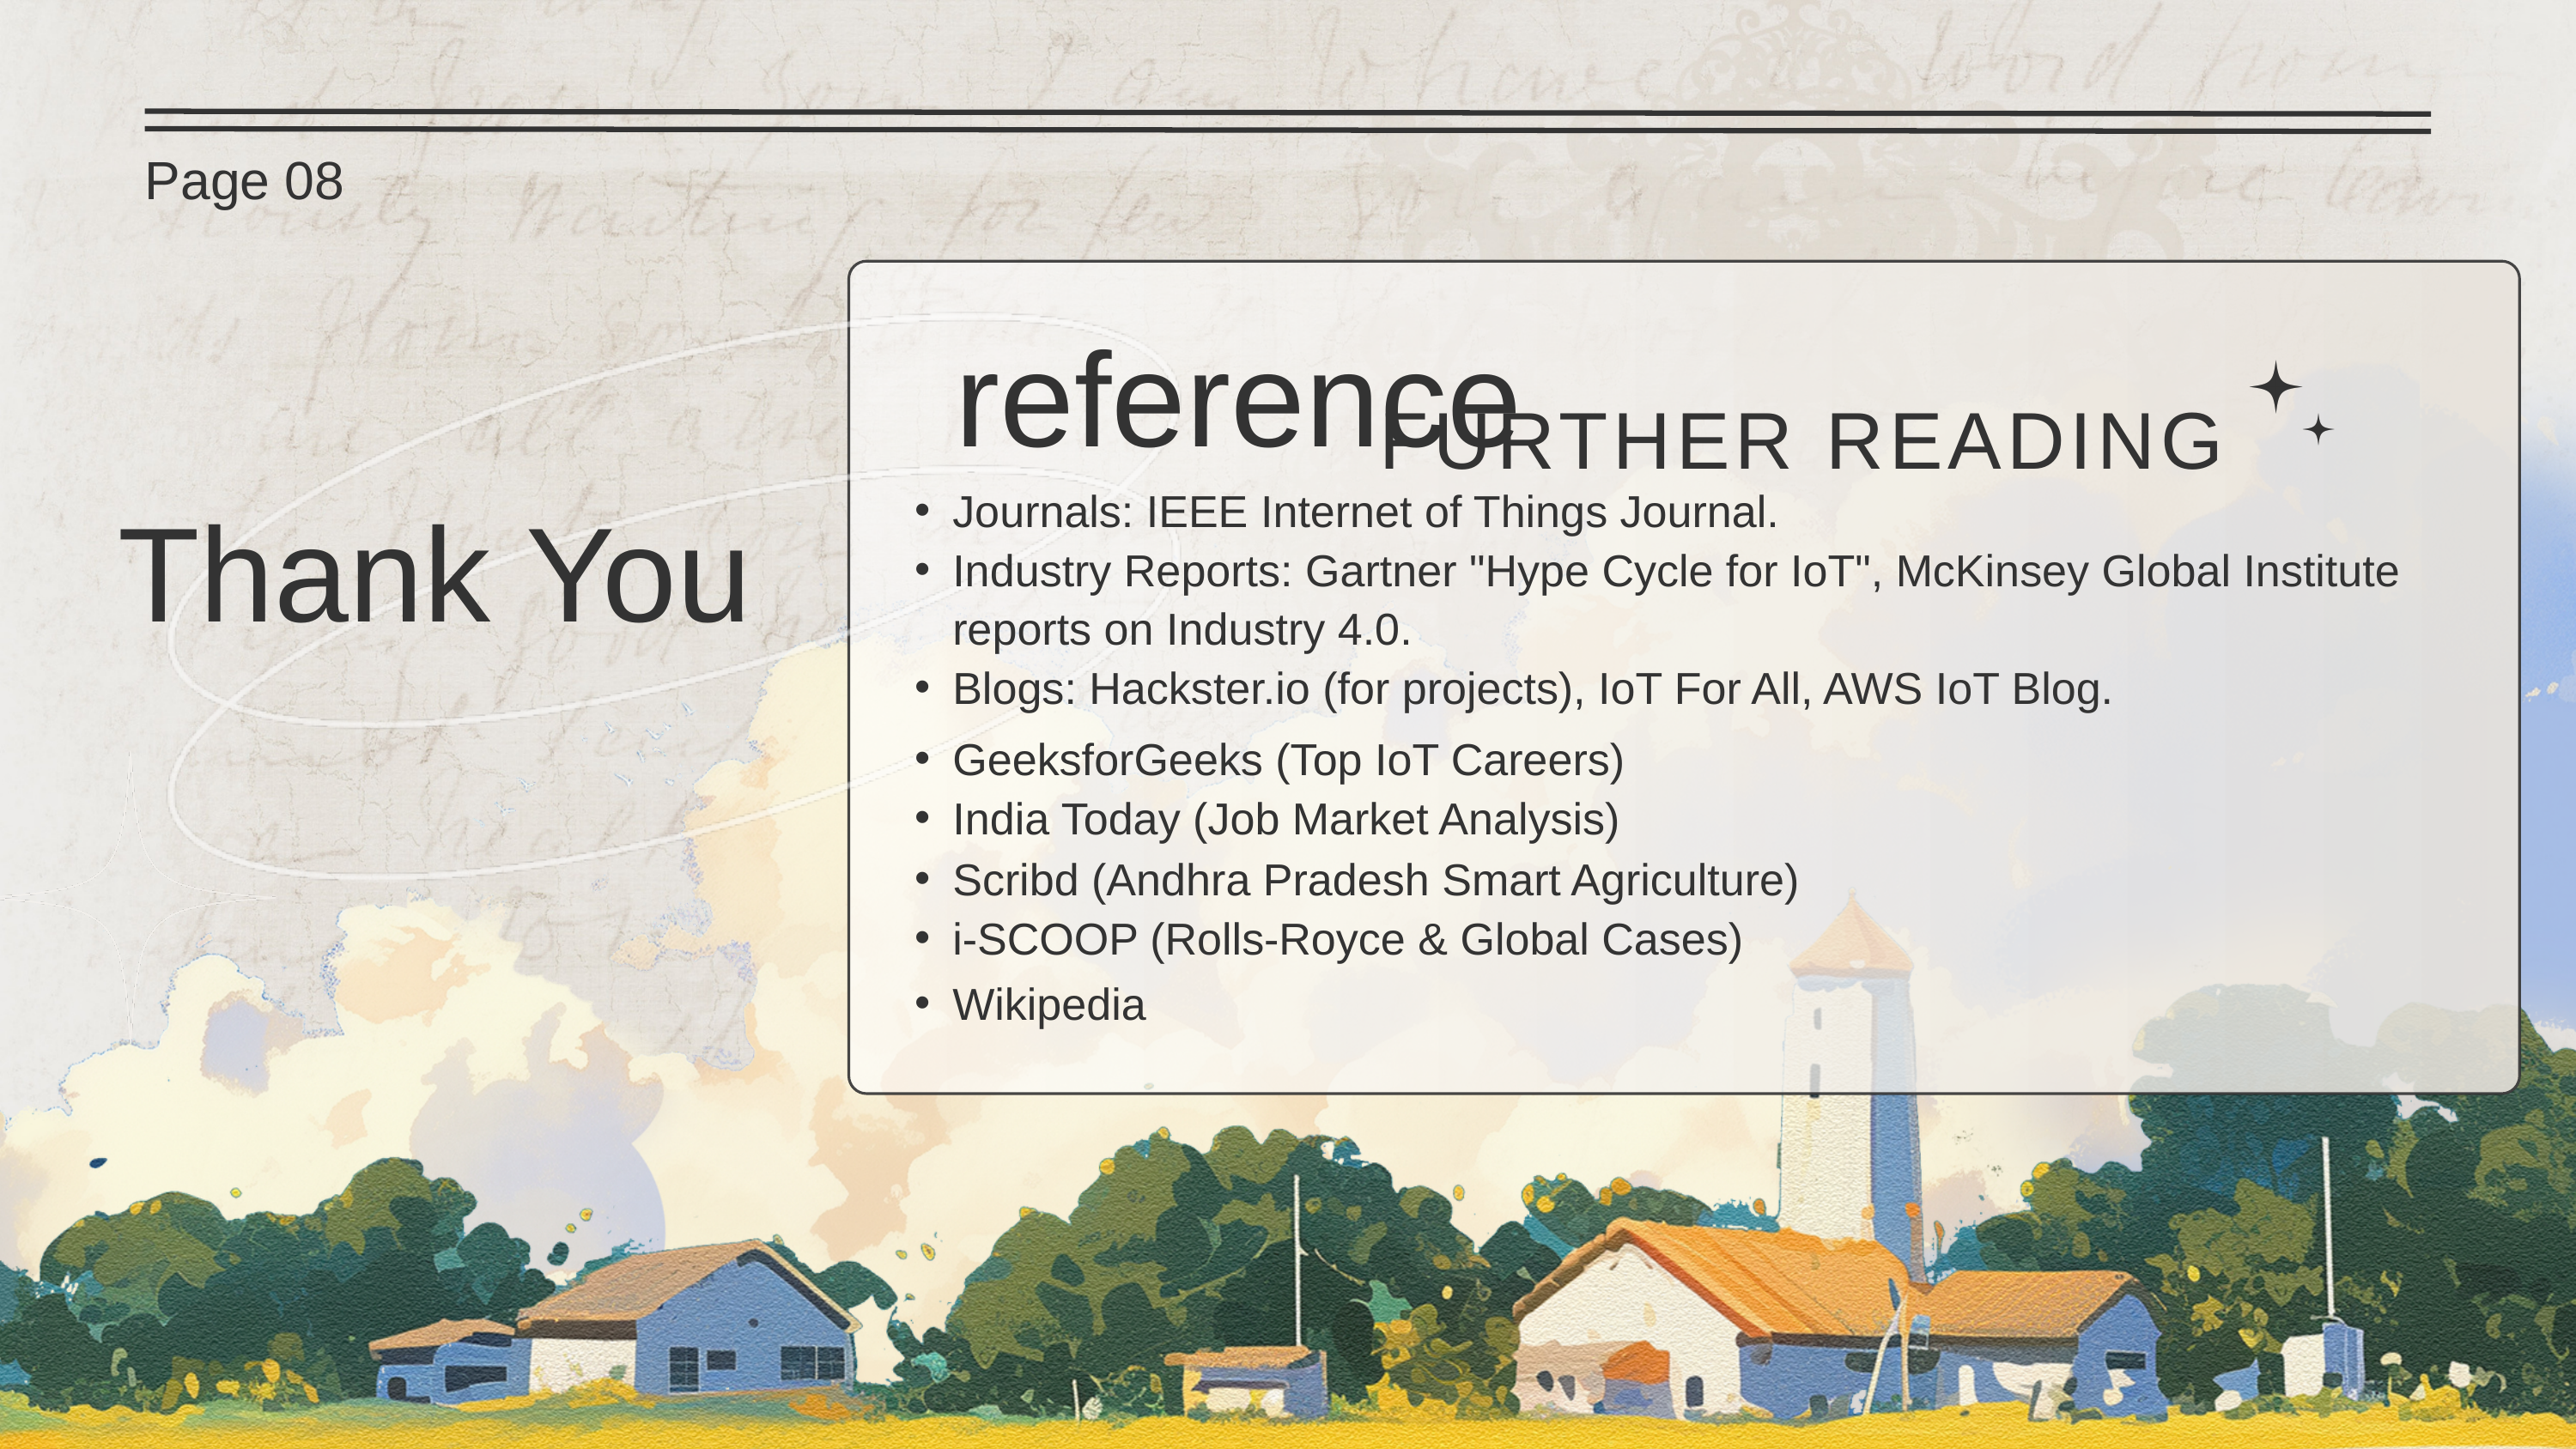

Page 08

reference

FURTHER READING

Thank You
Journals: IEEE Internet of Things Journal.
Industry Reports: Gartner "Hype Cycle for IoT", McKinsey Global Institute reports on Industry 4.0.
Blogs: Hackster.io (for projects), IoT For All, AWS IoT Blog.

GeeksforGeeks (Top IoT Careers)
India Today (Job Market Analysis)

Scribd (Andhra Pradesh Smart Agriculture)
i-SCOOP (Rolls-Royce & Global Cases)

Wikipedia